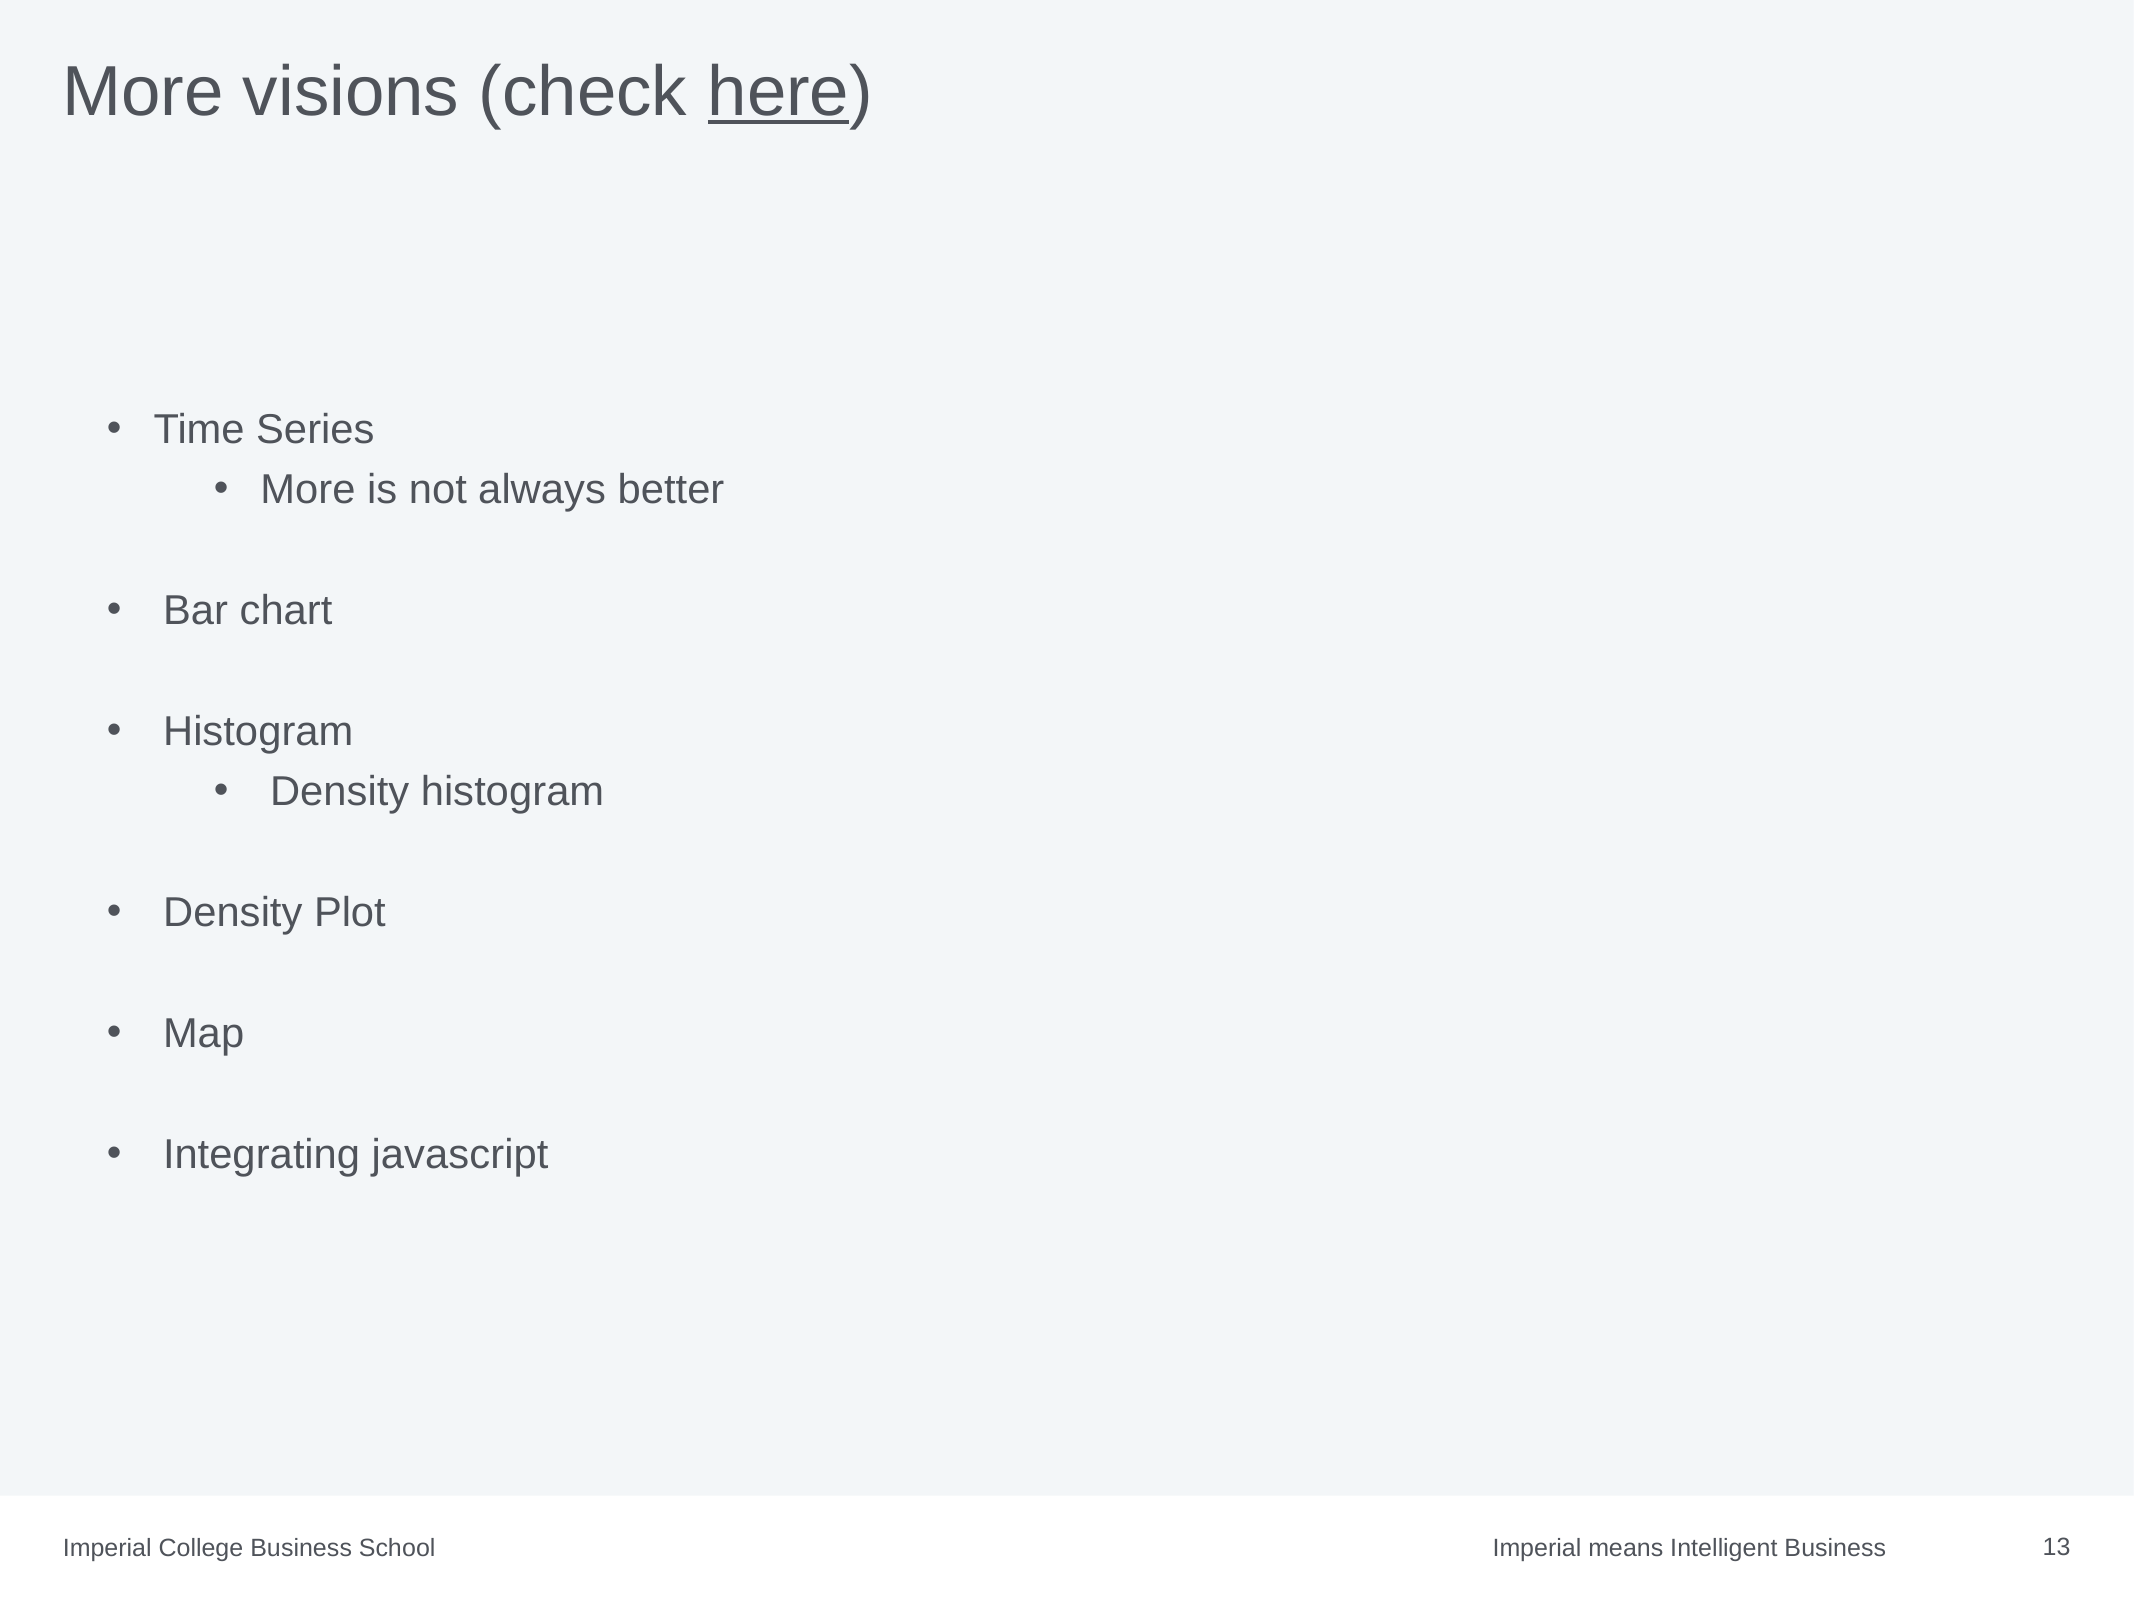

# More visions (check here)
Time Series
More is not always better

Bar chart

Histogram
Density histogram

Density Plot

Map

Integrating javascript